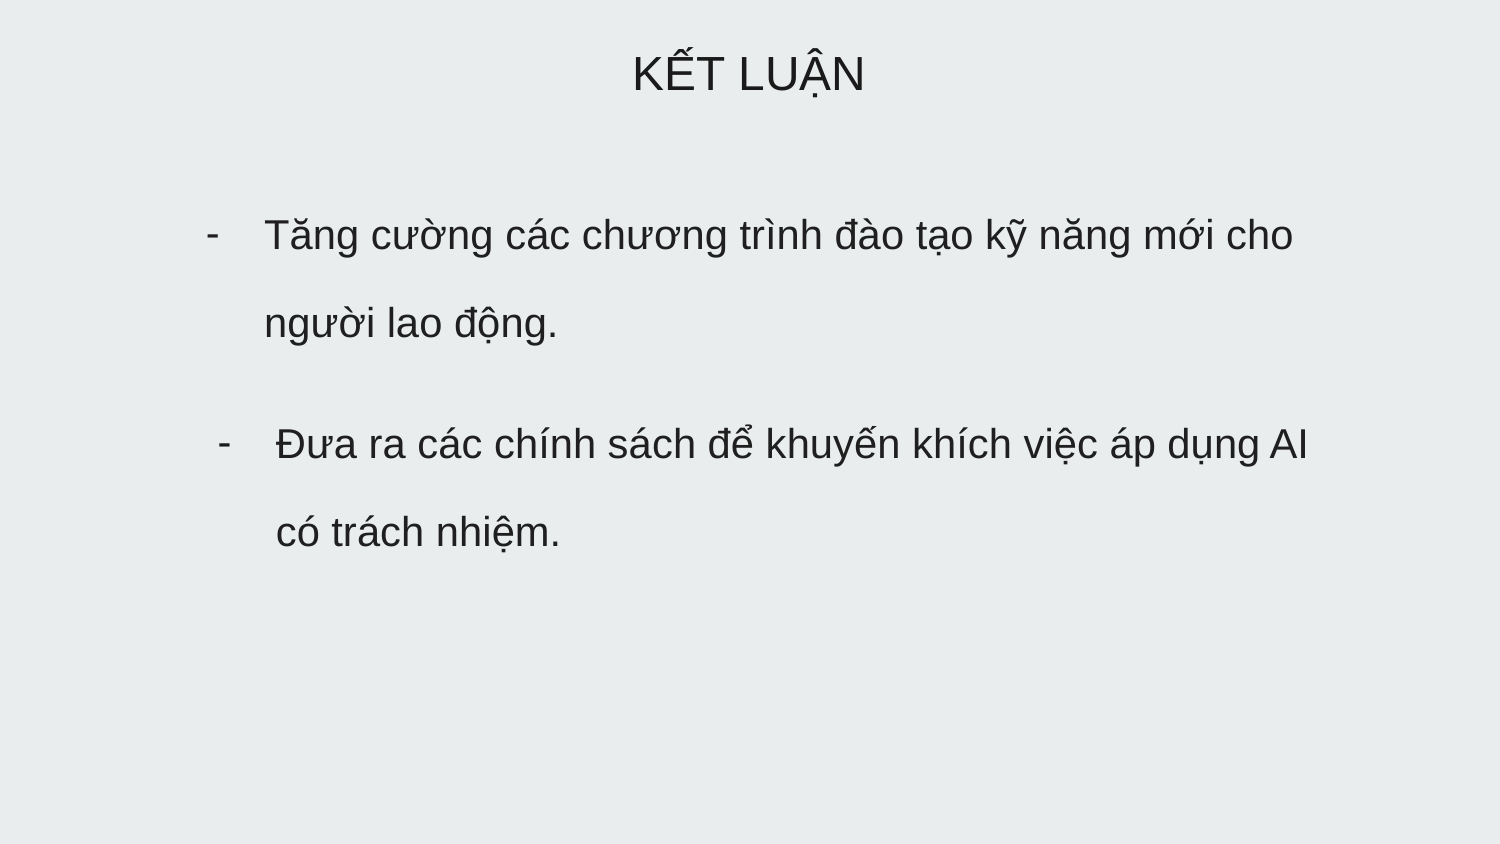

KẾT LUẬN
Tăng cường các chương trình đào tạo kỹ năng mới cho người lao động.
Đưa ra các chính sách để khuyến khích việc áp dụng AI có trách nhiệm.